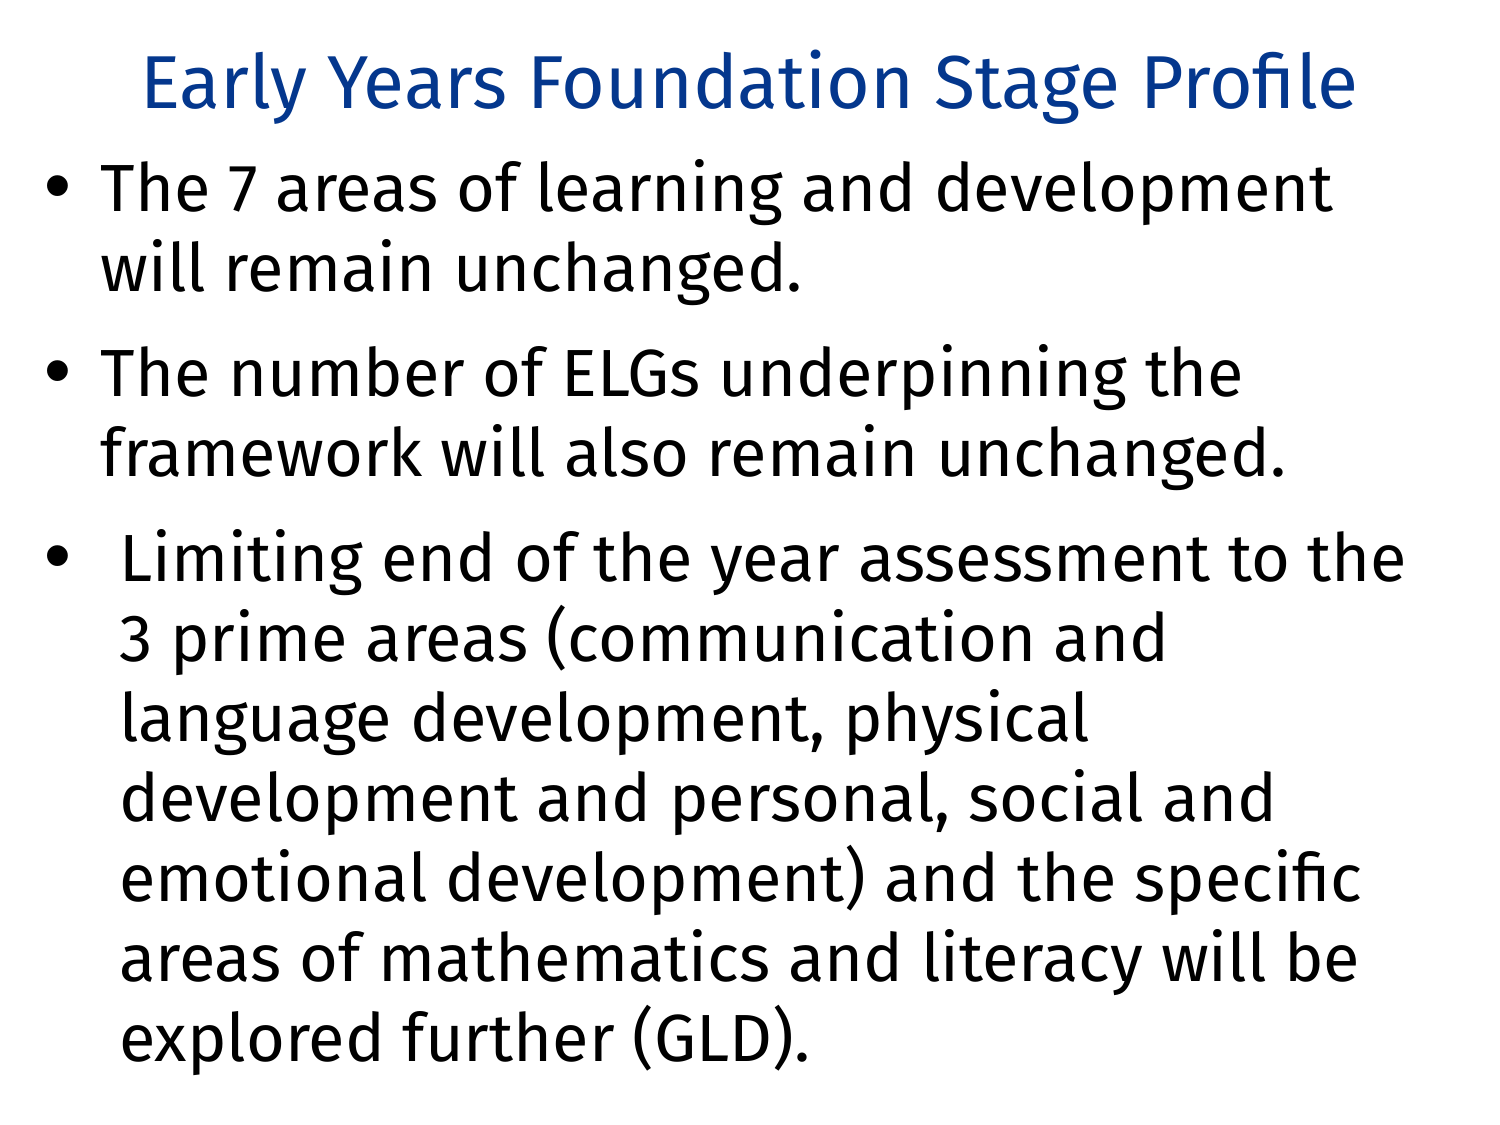

# Early Years Foundation Stage Profile
The 7 areas of learning and development will remain unchanged.
The number of ELGs underpinning the framework will also remain unchanged.
Limiting end of the year assessment to the 3 prime areas (communication and language development, physical development and personal, social and emotional development) and the specific areas of mathematics and literacy will be explored further (GLD).